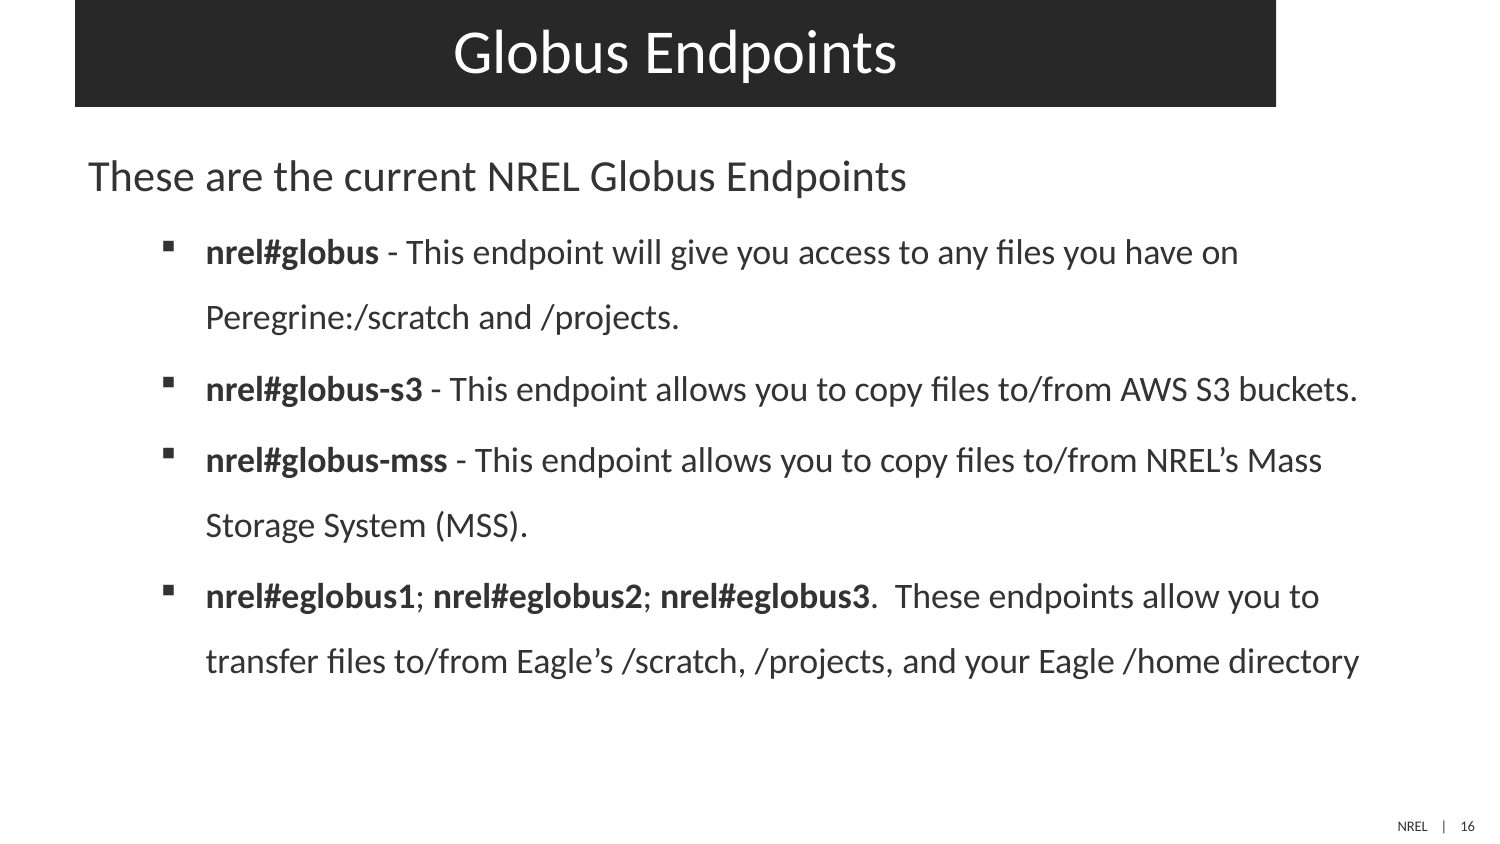

# Globus Endpoints
These are the current NREL Globus Endpoints
nrel#globus - This endpoint will give you access to any files you have on Peregrine:/scratch and /projects.
nrel#globus-s3 - This endpoint allows you to copy files to/from AWS S3 buckets.
nrel#globus-mss - This endpoint allows you to copy files to/from NREL’s Mass Storage System (MSS).
nrel#eglobus1; nrel#eglobus2; nrel#eglobus3.  These endpoints allow you to transfer files to/from Eagle’s /scratch, /projects, and your Eagle /home directory